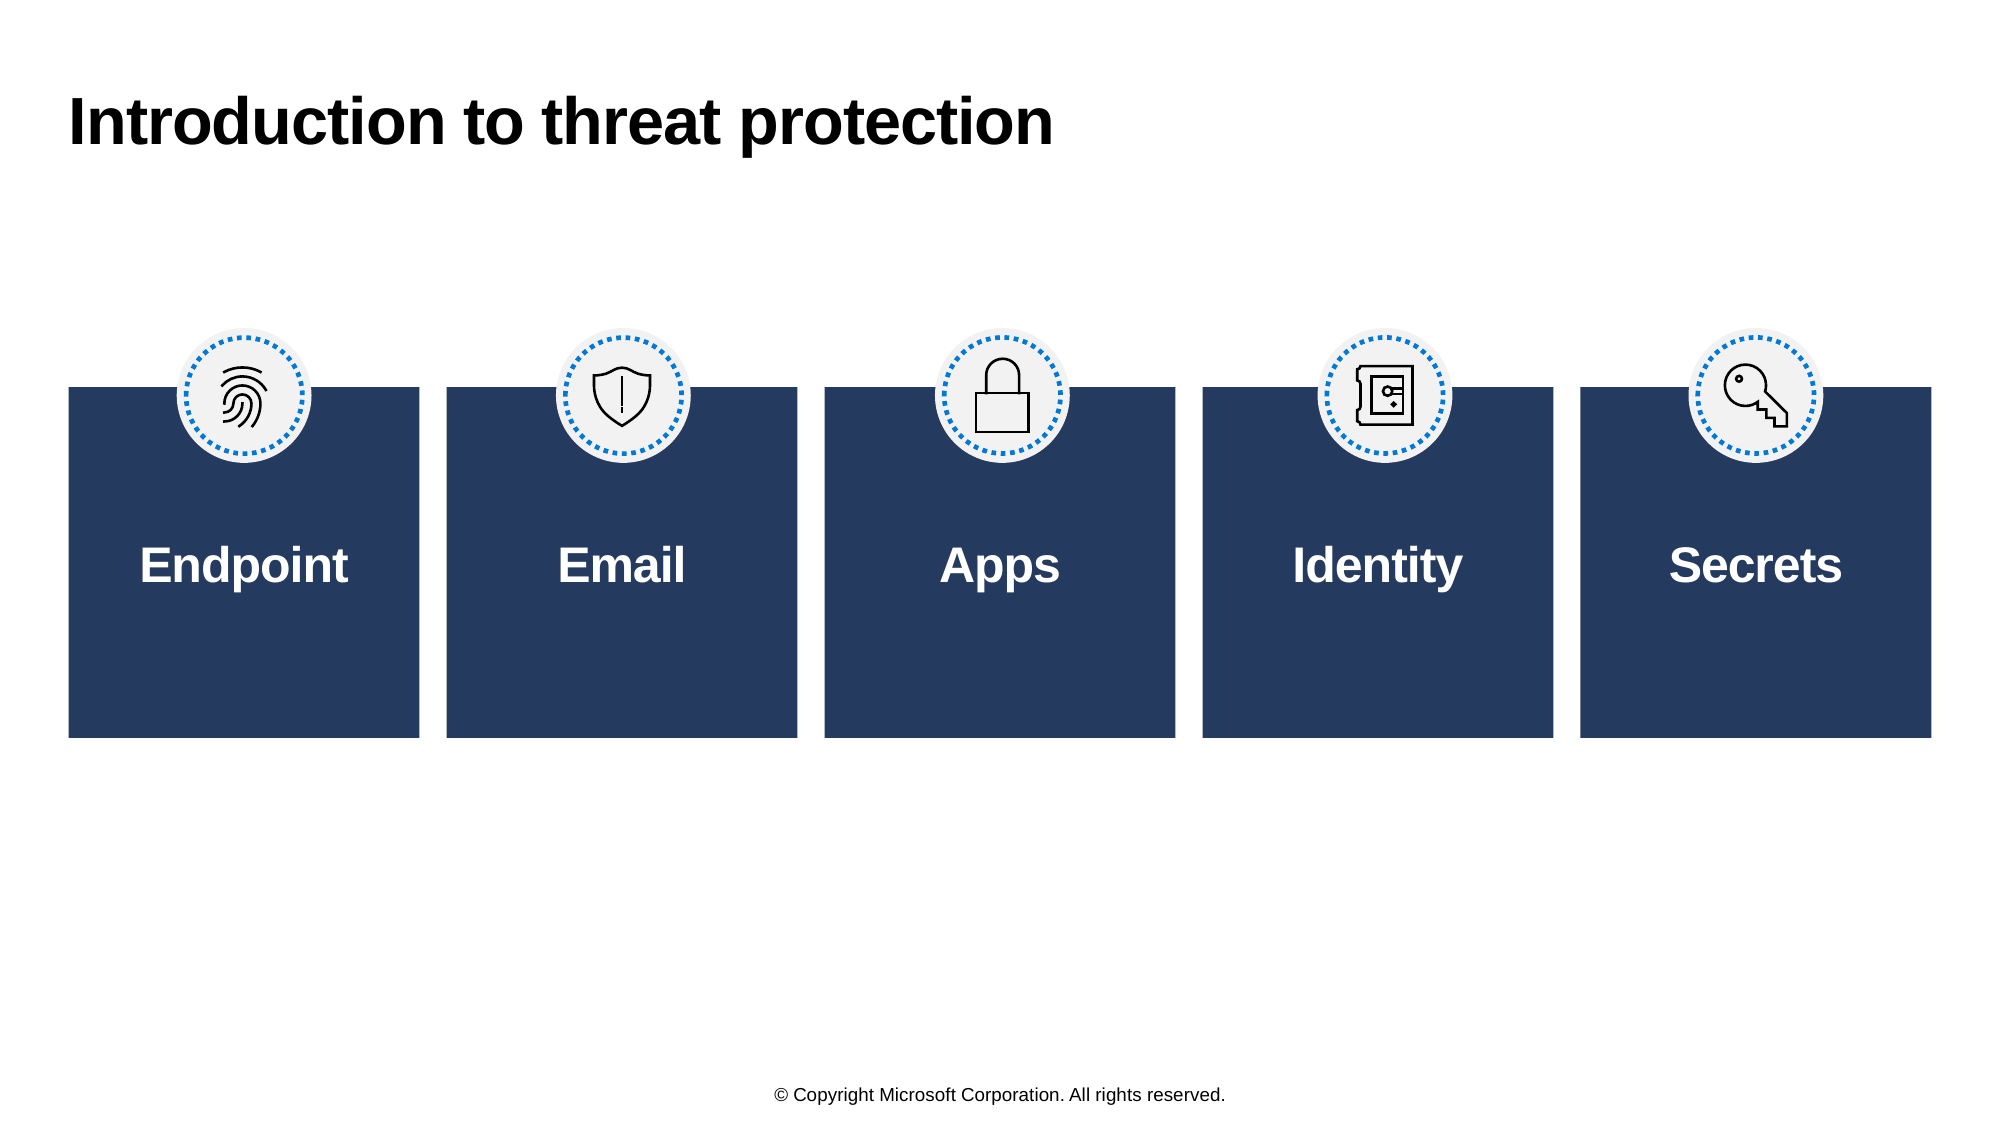

# Introduction to threat protection

Endpoint
Email
Apps
Identity
Secrets